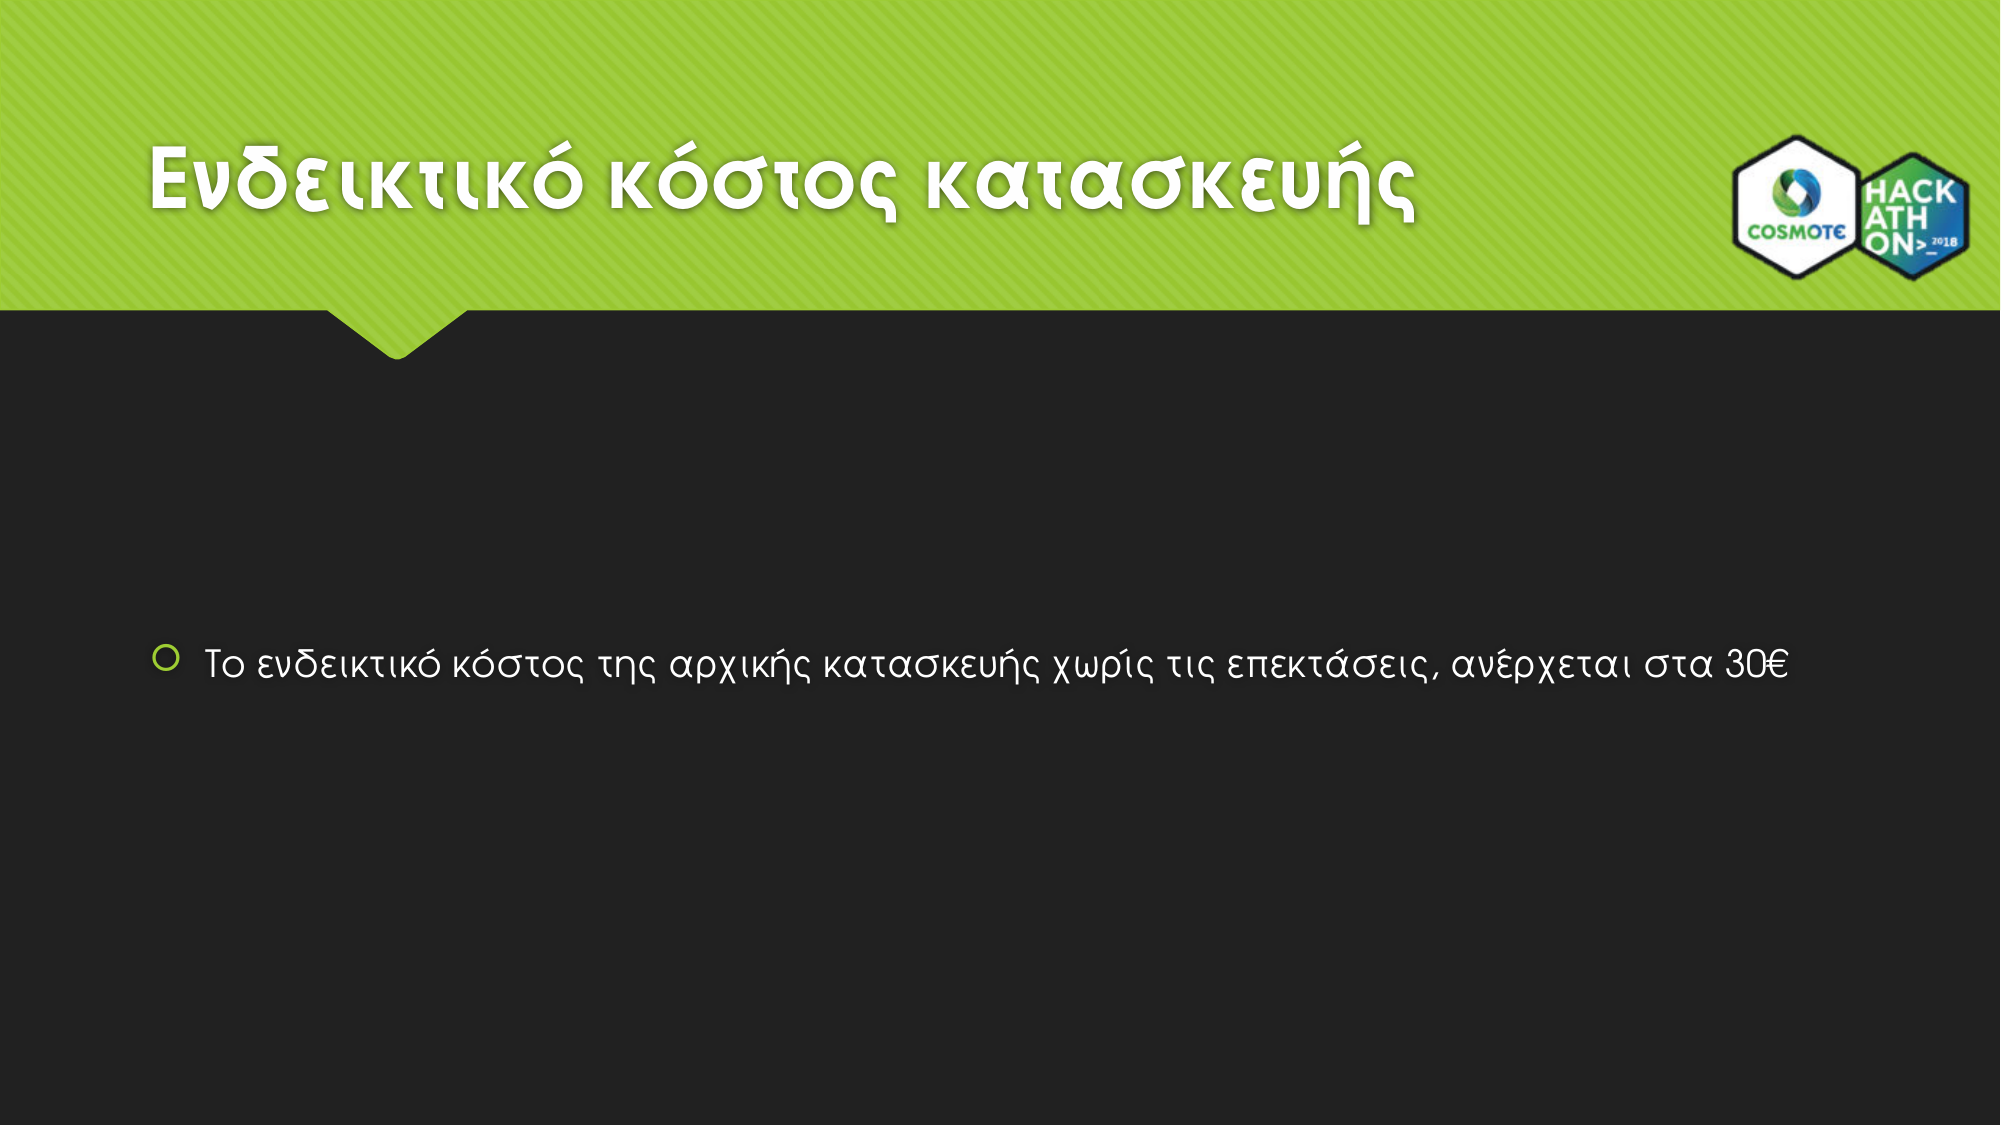

# Ενδεικτικό κόστος κατασκευής
Το ενδεικτικό κόστος της αρχικής κατασκευής χωρίς τις επεκτάσεις, ανέρχεται στα 30€